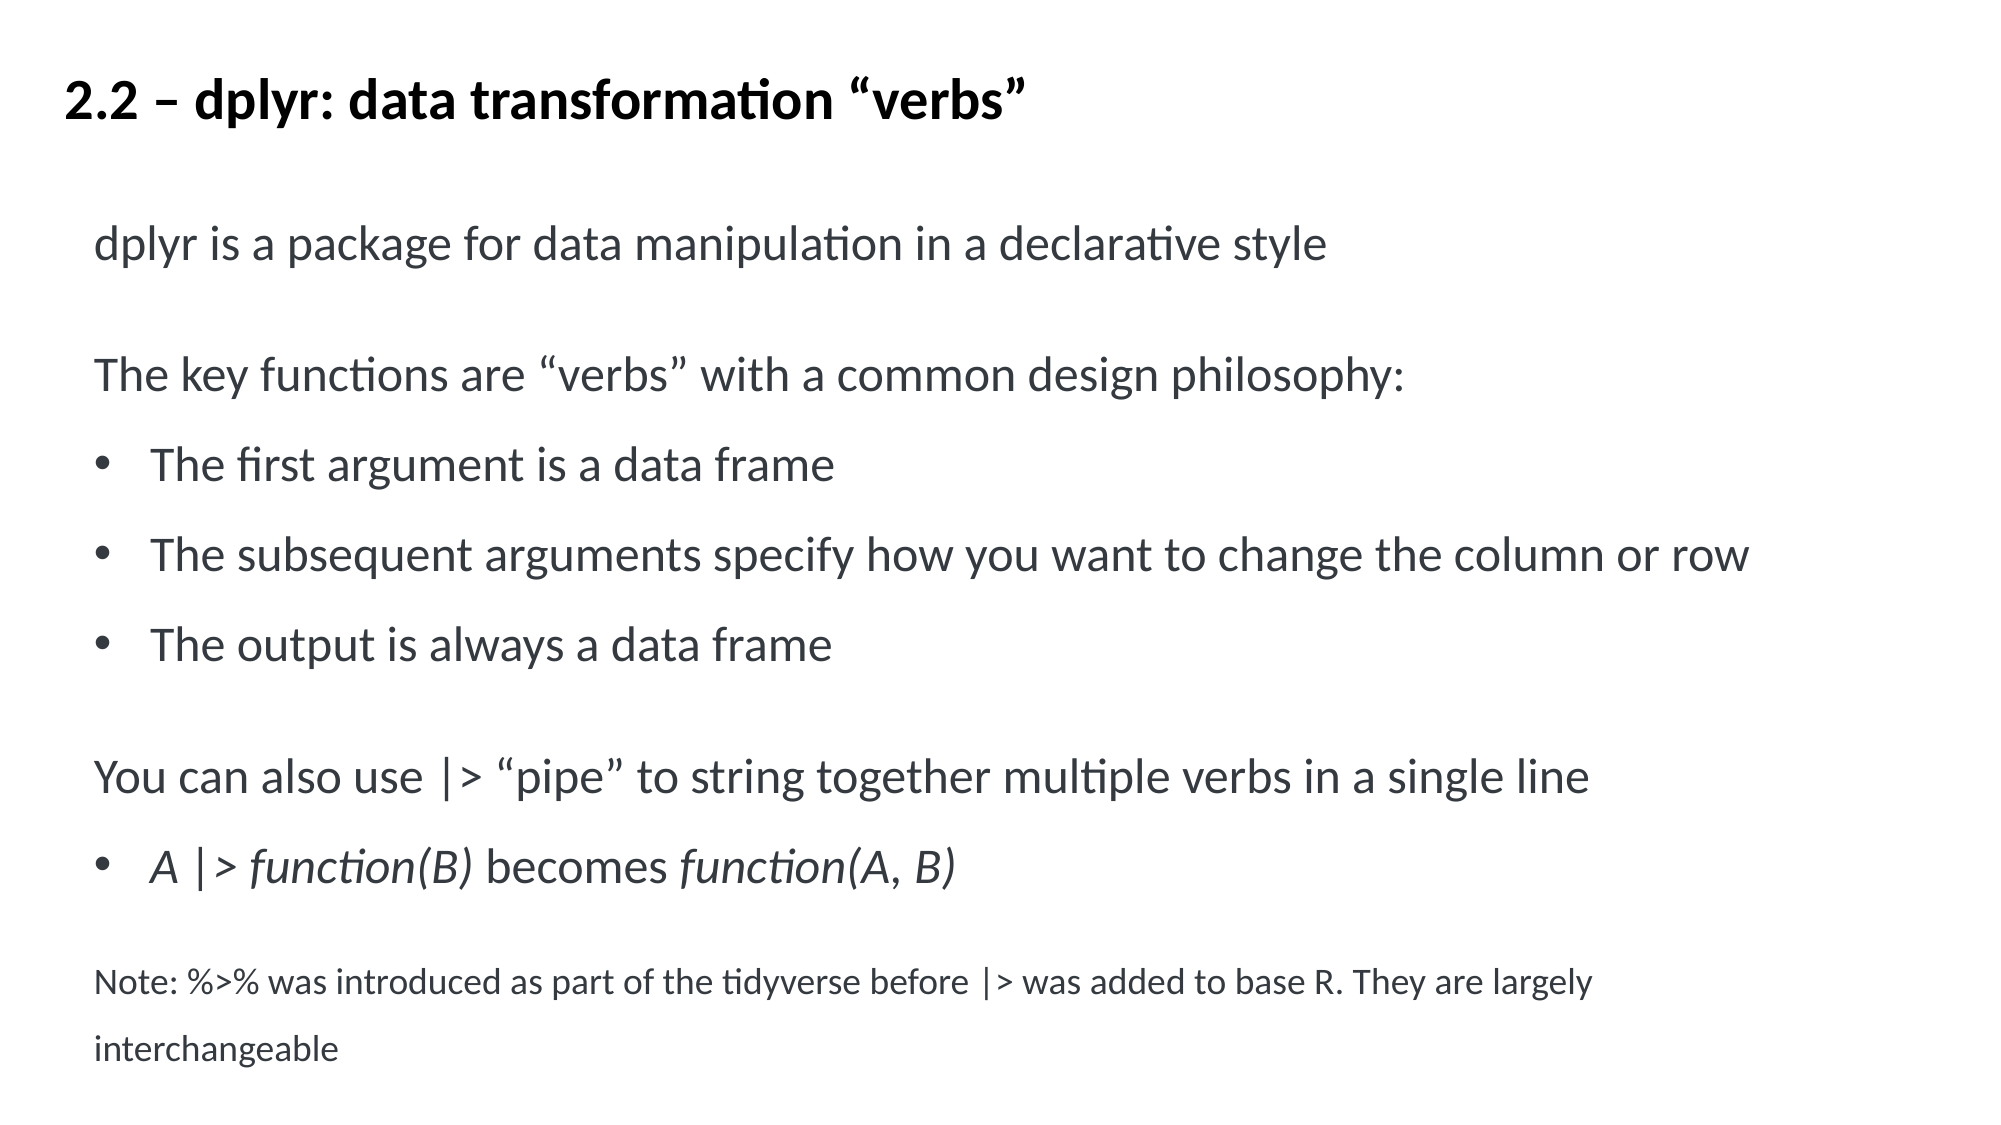

2.2 – dplyr: data transformation “verbs”

dplyr is a package for data manipulation in a declarative style

The key functions are “verbs” with a common design philosophy:
The first argument is a data frame
The subsequent arguments specify how you want to change the column or row
The output is always a data frame

You can also use |> “pipe” to string together multiple verbs in a single line
A |> function(B) becomes function(A, B)

Note: %>% was introduced as part of the tidyverse before |> was added to base R. They are largely interchangeable